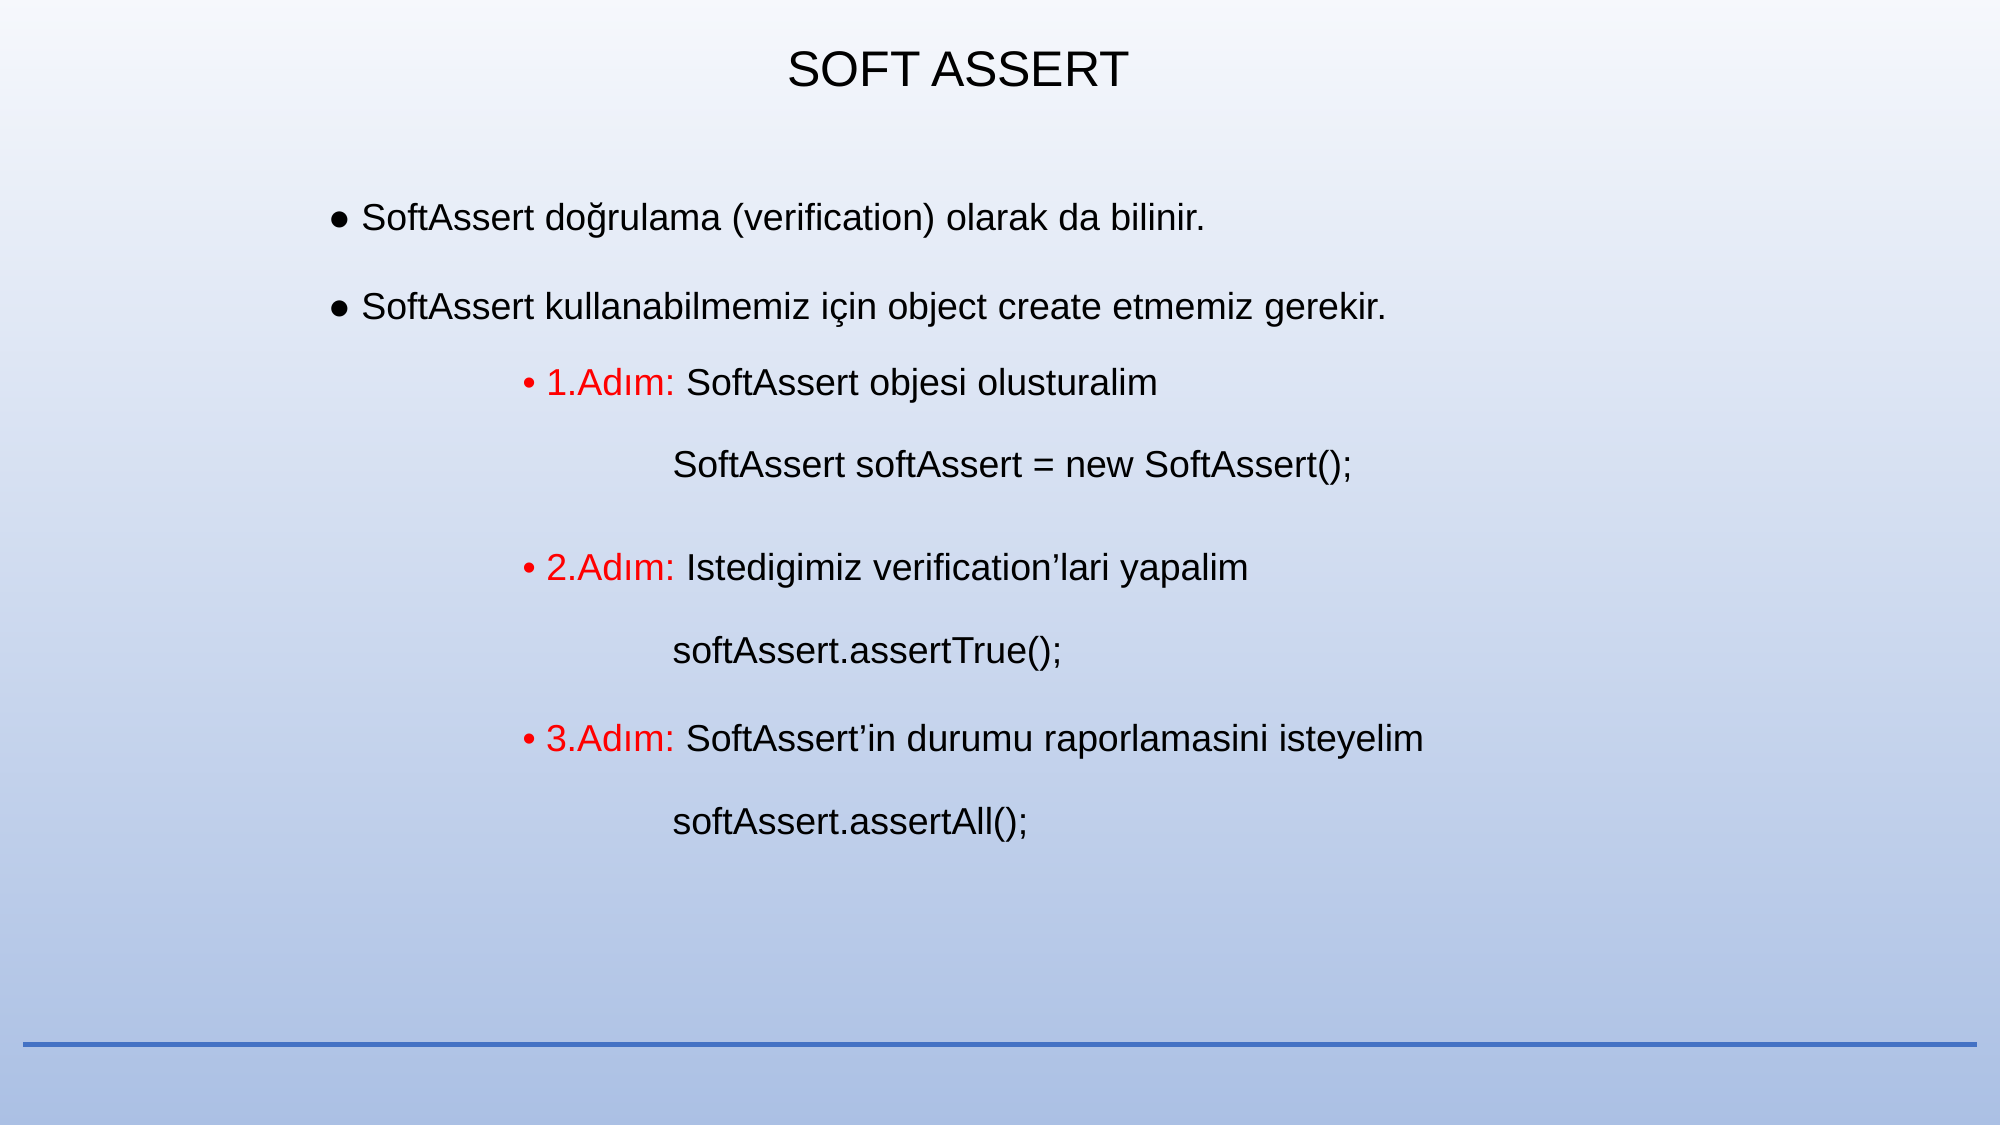

SOFT ASSERT
● SoftAssert doğrulama (verification) olarak da bilinir.
● SoftAssert kullanabilmemiz için object create etmemiz gerekir.
		• 1.Adım: SoftAssert objesi olusturalim
			SoftAssert softAssert = new SoftAssert();
		• 2.Adım: Istedigimiz verification’lari yapalim
			softAssert.assertTrue();
		• 3.Adım: SoftAssert’in durumu raporlamasini isteyelim
			softAssert.assertAll();